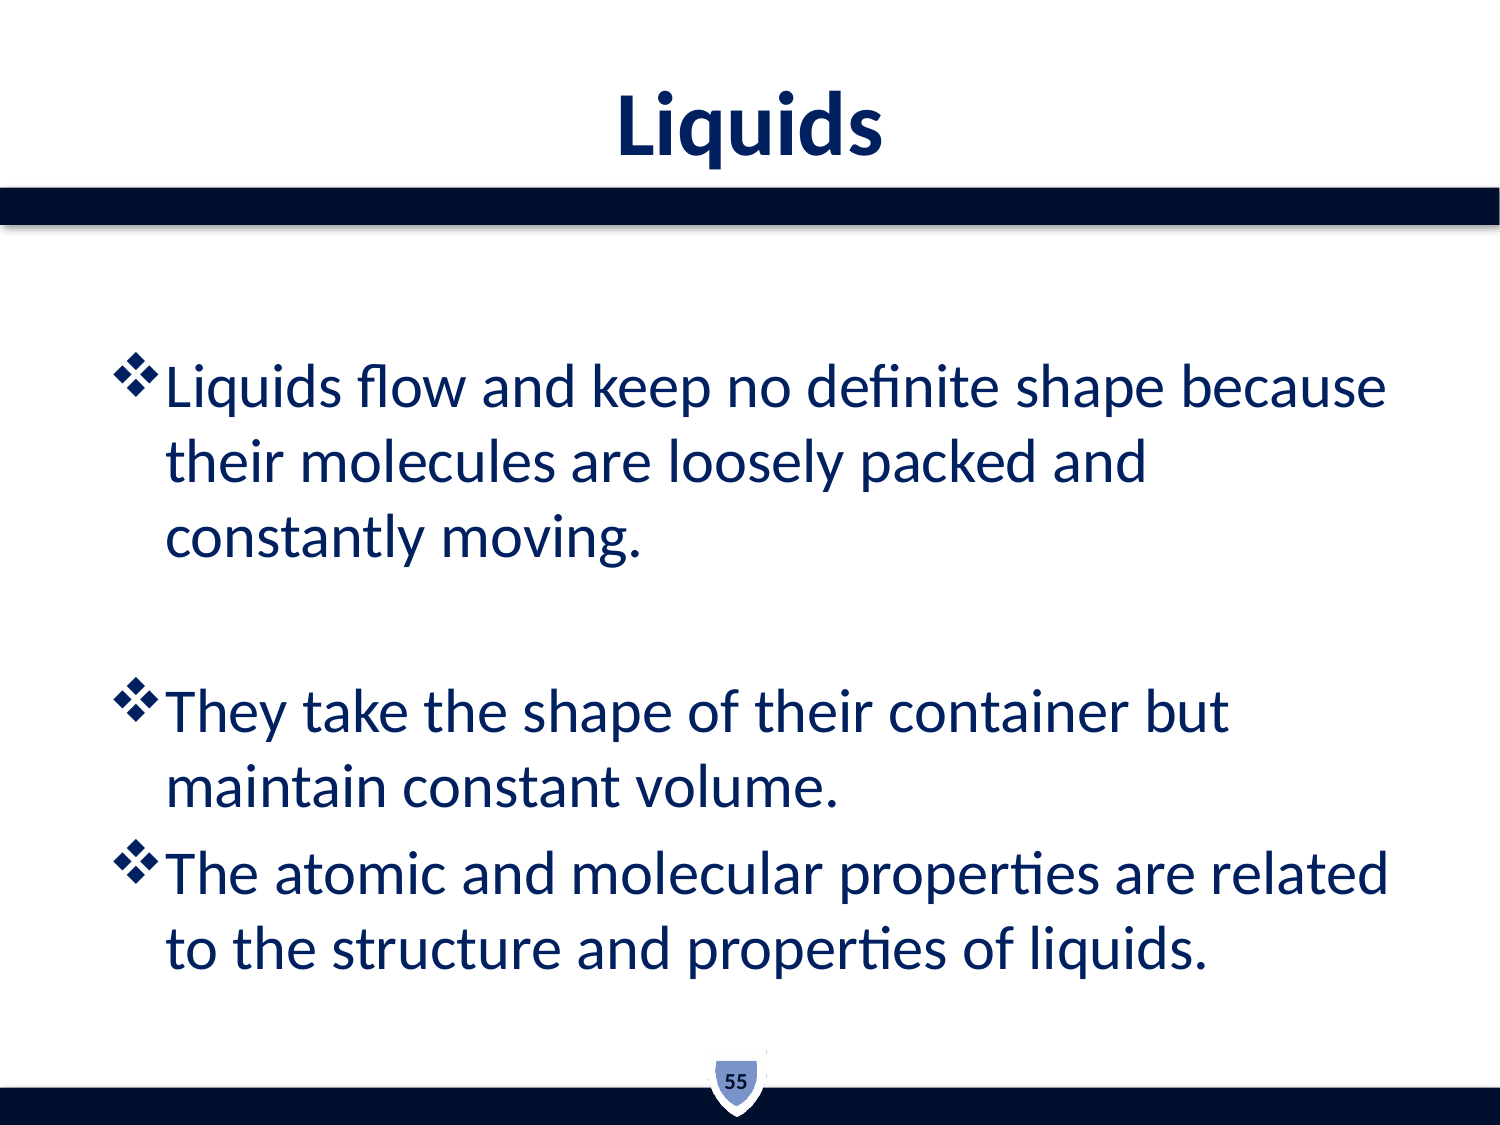

# Liquids

Liquids flow and keep no definite shape because their molecules are loosely packed and constantly moving.

They take the shape of their container but maintain constant volume.
The atomic and molecular properties are related to the structure and properties of liquids.
55